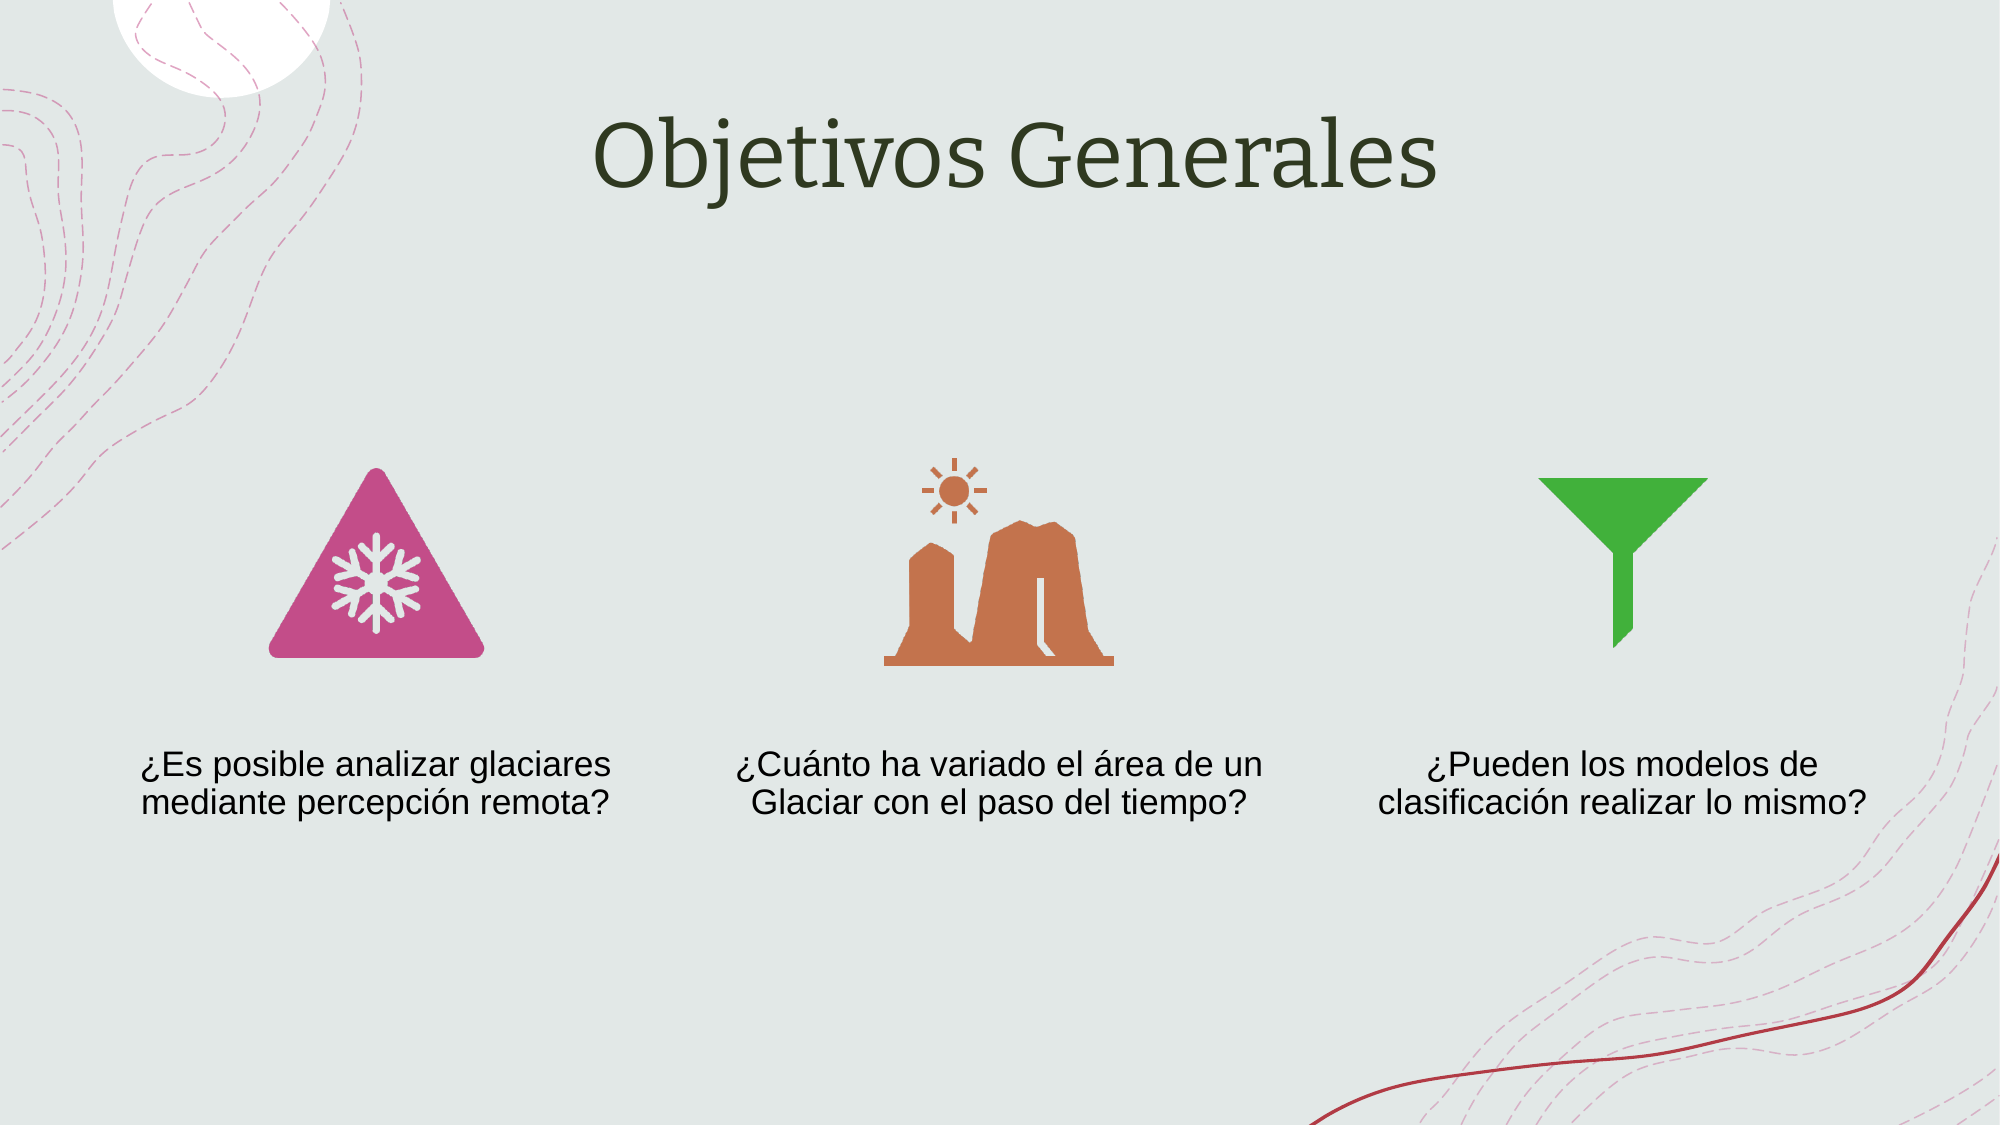

# Objetivos Generales
¿Es posible analizar glaciares mediante percepción remota?
¿Cuánto ha variado el área de un Glaciar con el paso del tiempo?
¿Pueden los modelos de clasificación realizar lo mismo?